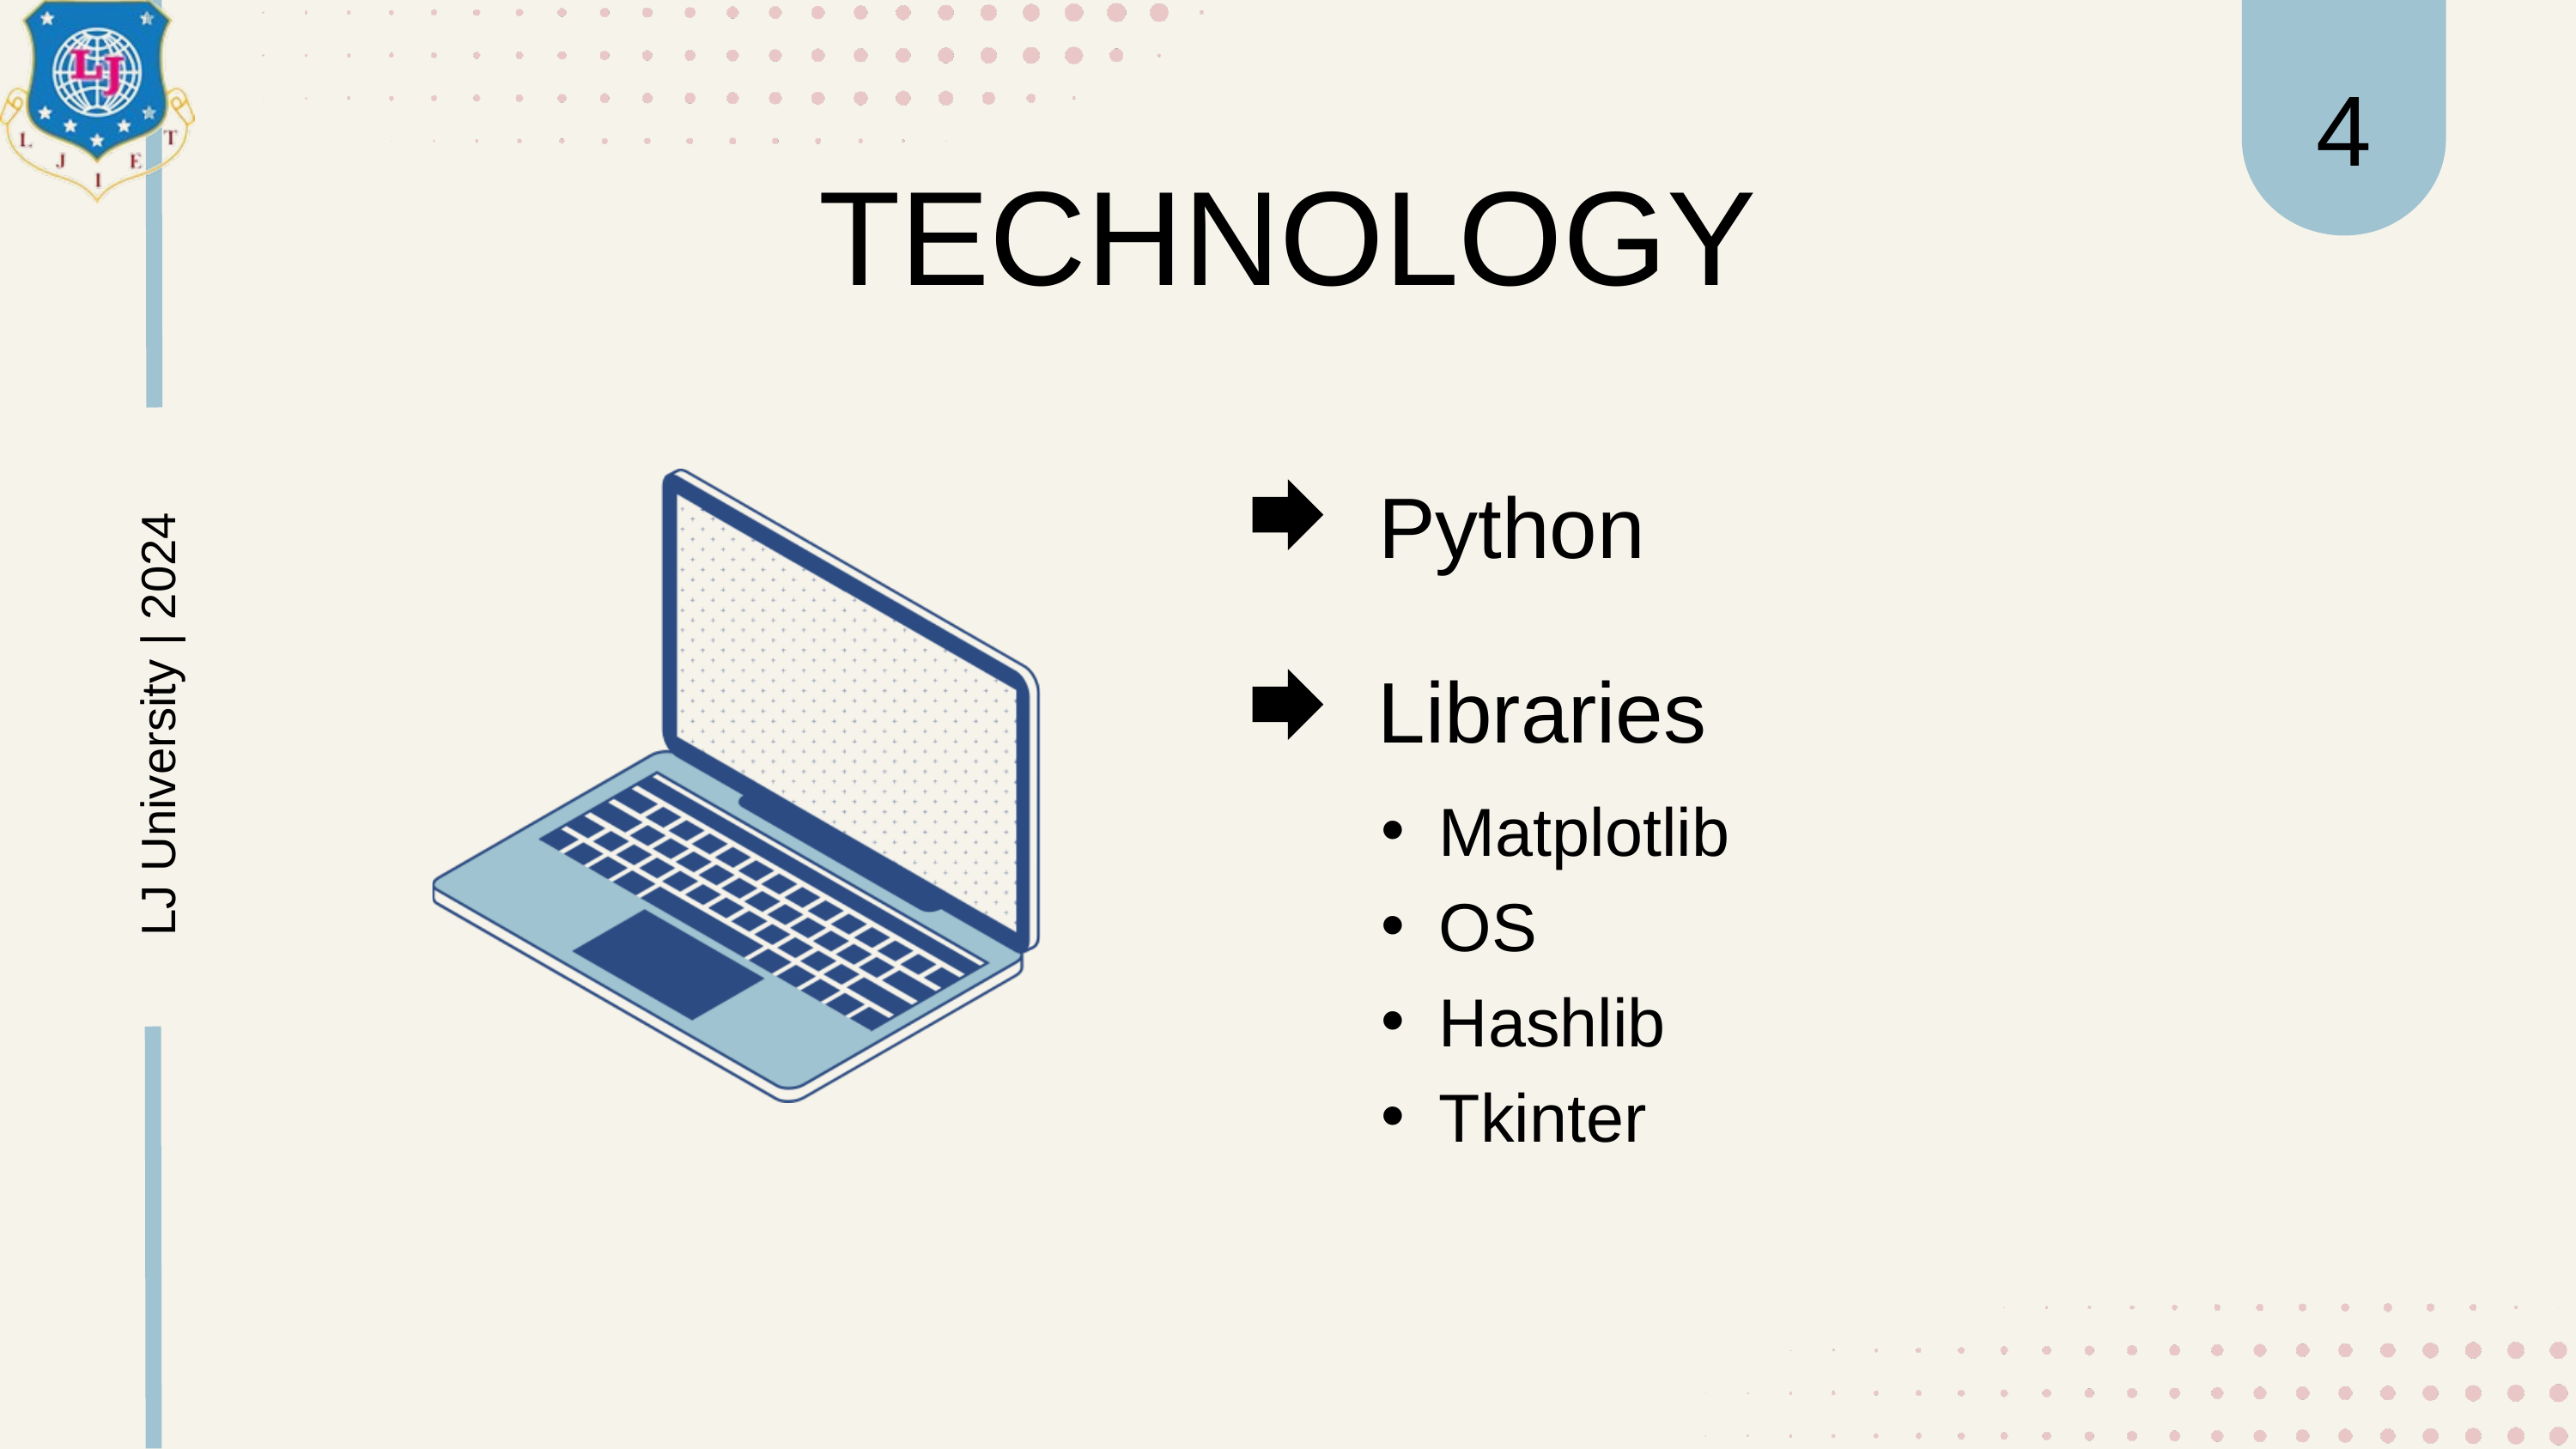

4

TECHNOLOGY
Python

Libraries

LJ University | 2024
Matplotlib
OS
Hashlib
Tkinter